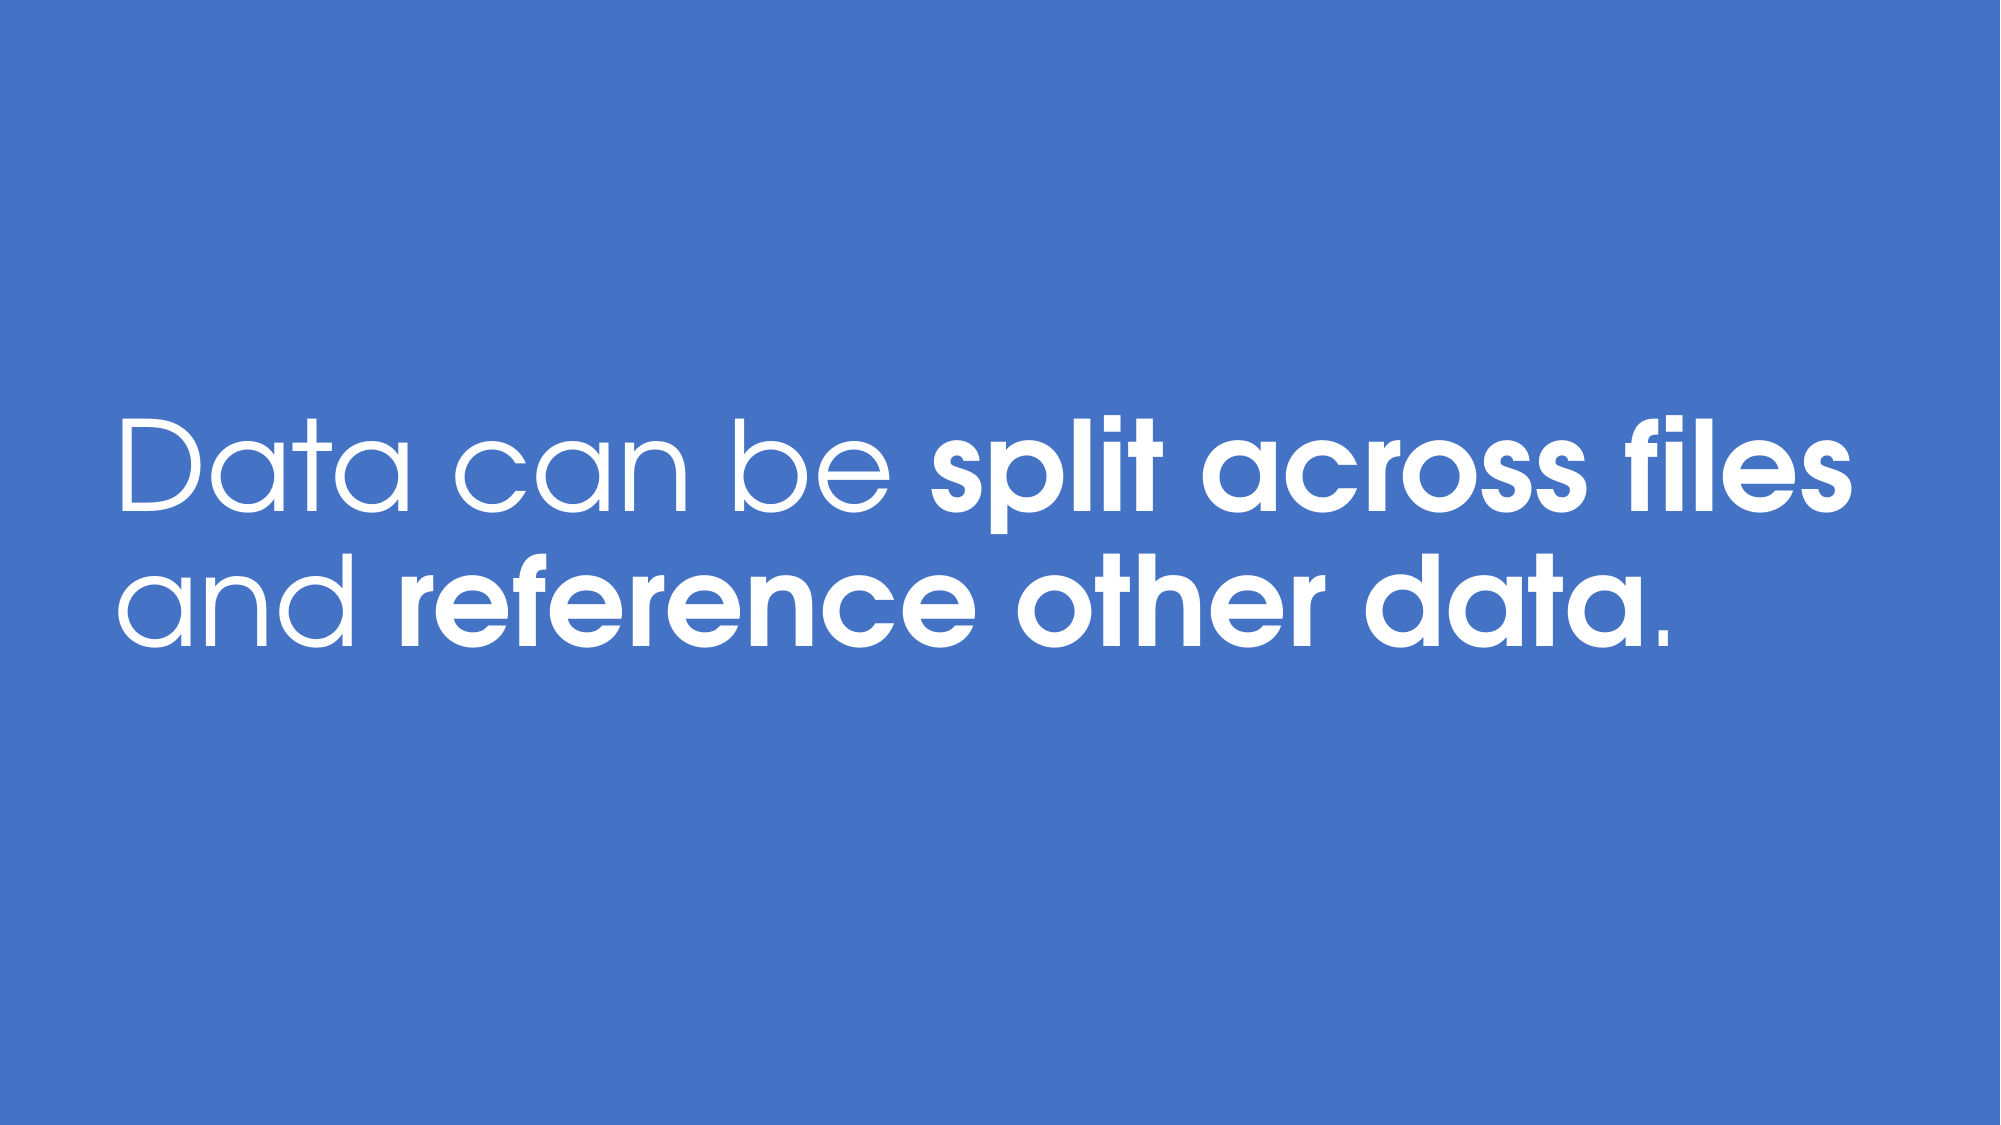

# Data can be split across files and reference other data.